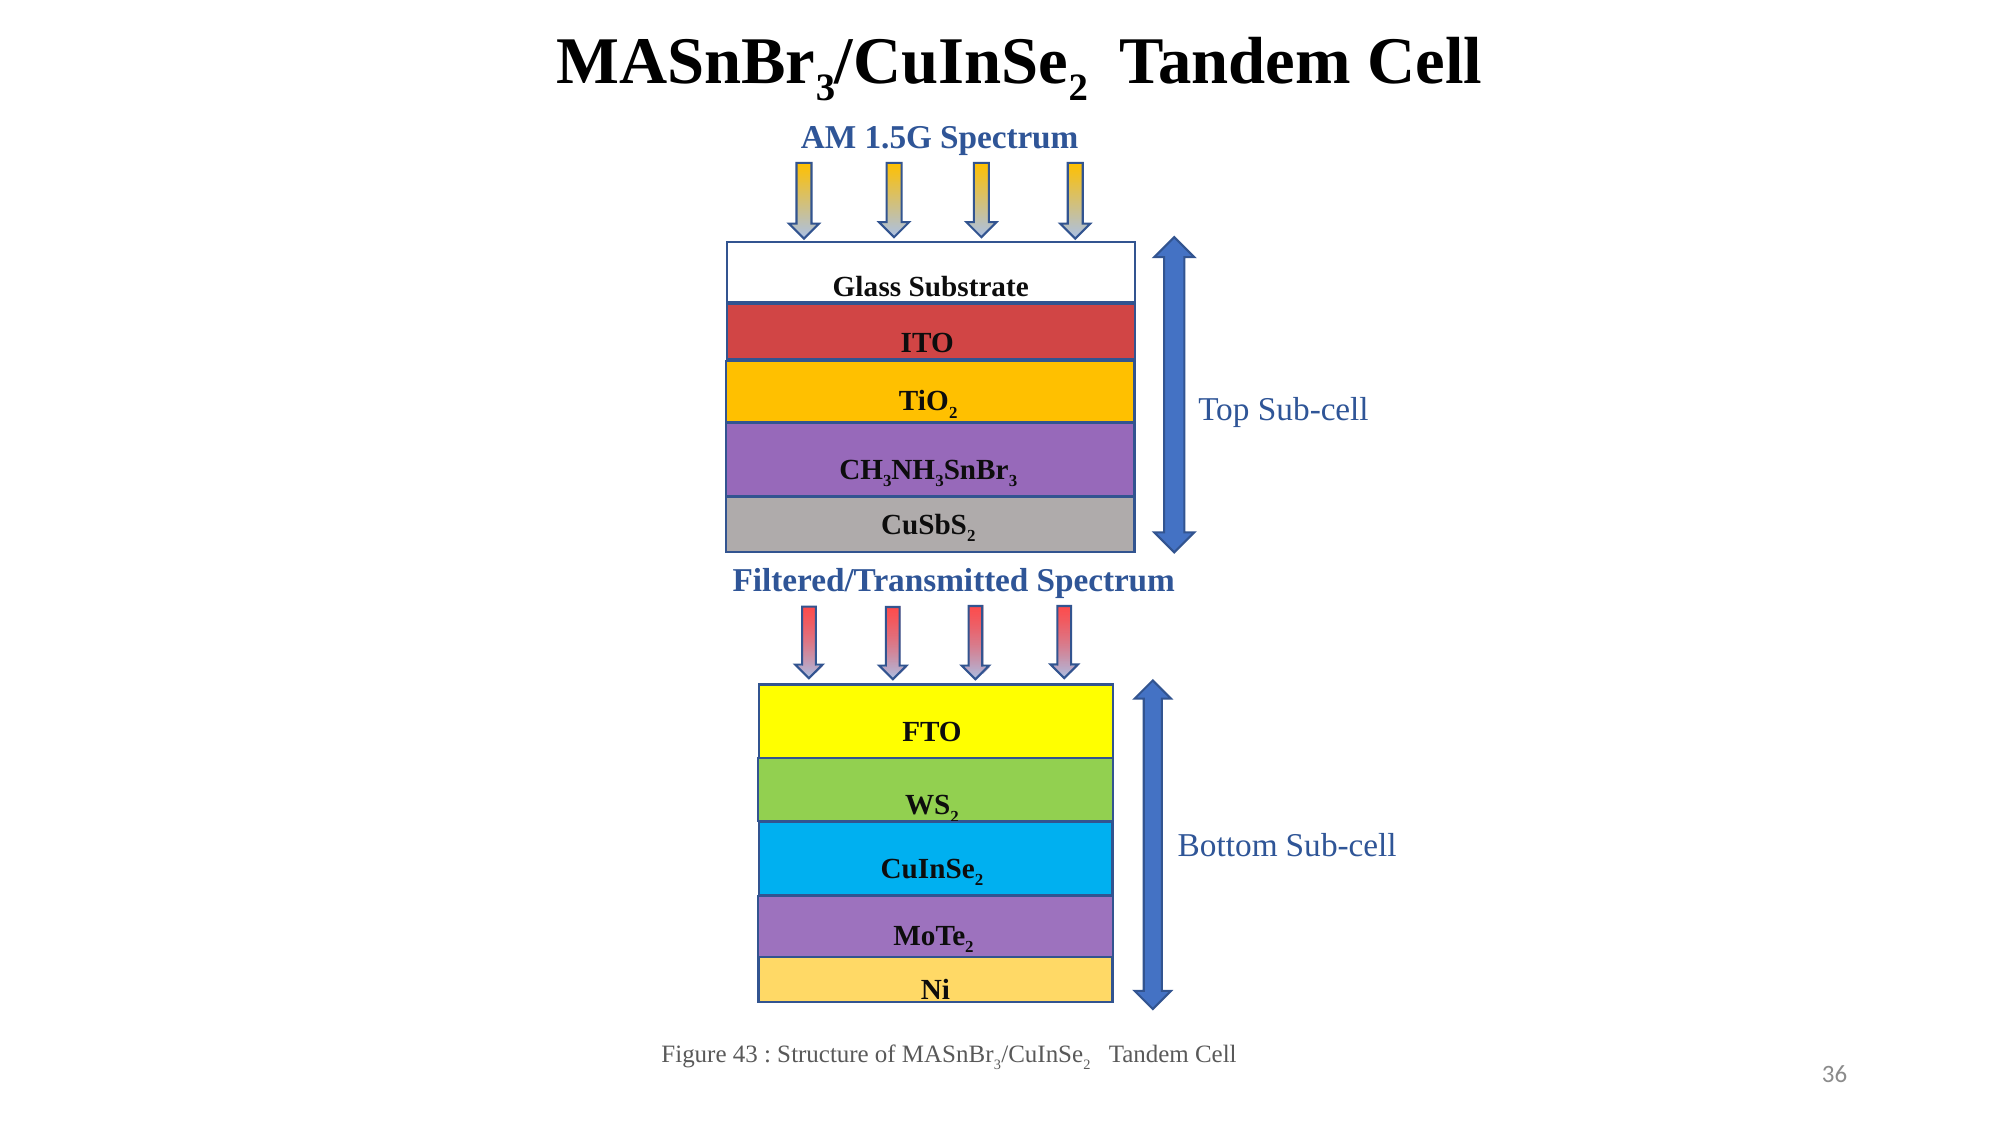

# MASnBr3/CuInSe2  Tandem Cell

AM 1.5G Spectrum

Glass Substrate
ITO
TiO2

 Top Sub-cell
CH3NH3SnBr3

CuSbS2
Filtered/Transmitted Spectrum

FTO
WS2
 Bottom Sub-cell
CuInSe2

MoTe2
Ni
Figure 43 : Structure of MASnBr3/CuInSe2   Tandem Cell
36